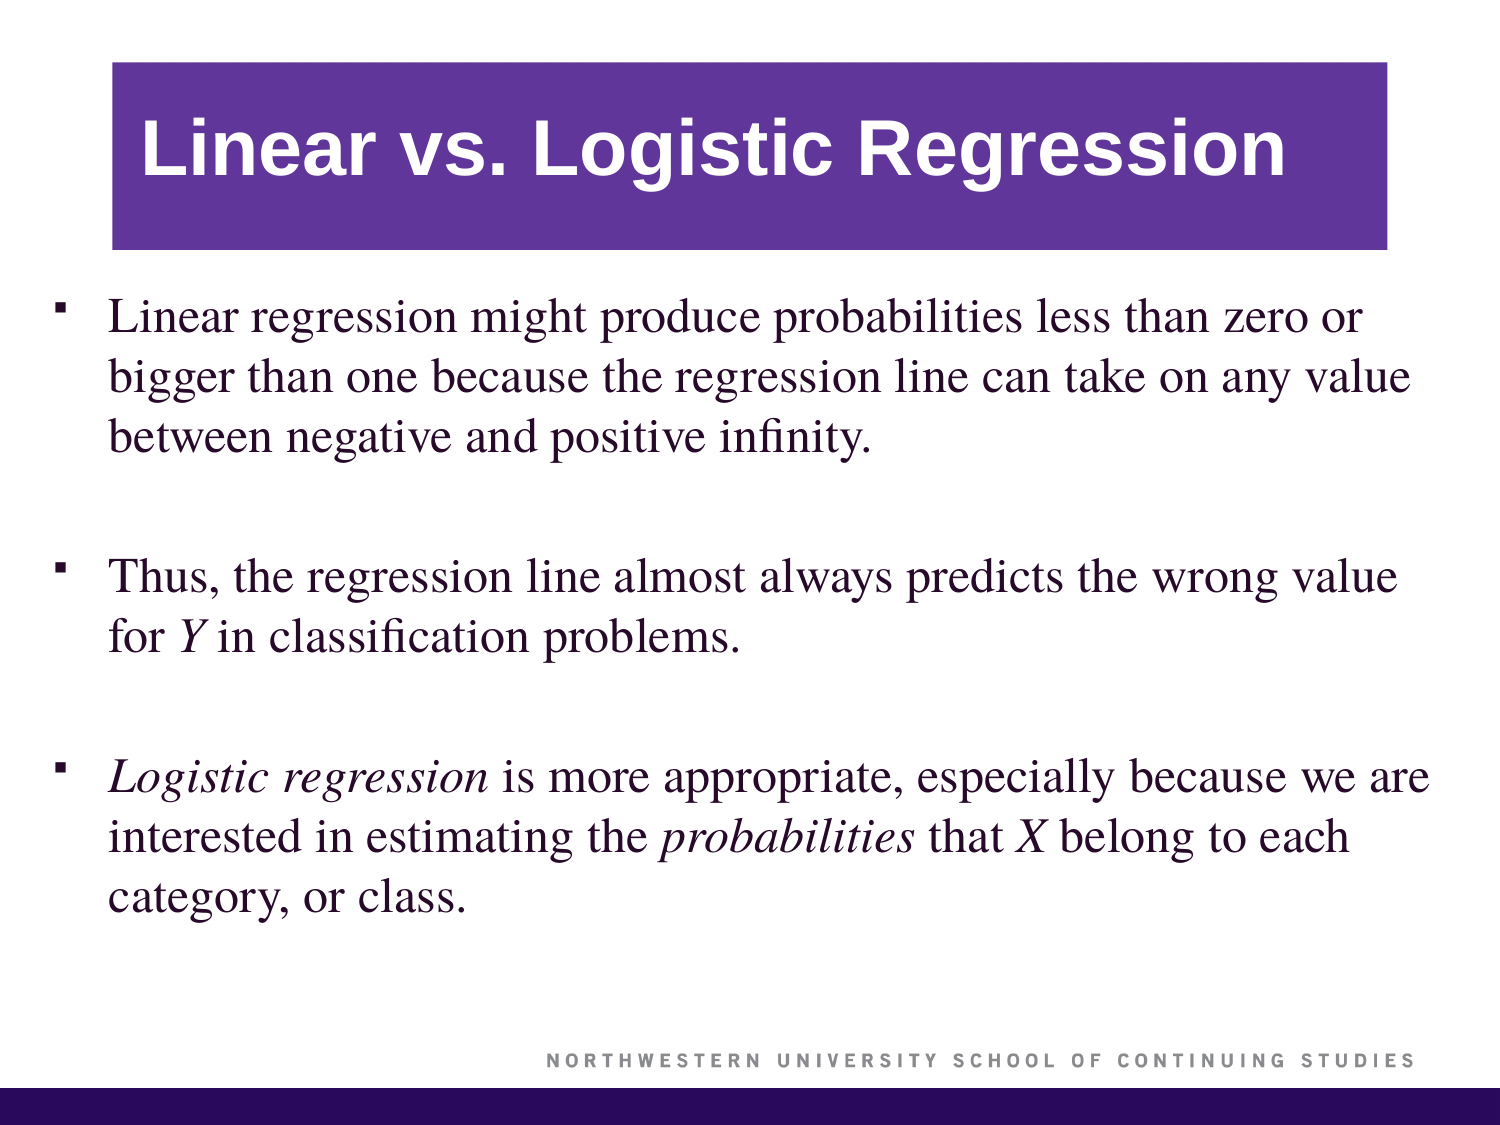

# Linear vs. Logistic Regression
Linear regression might produce probabilities less than zero or bigger than one because the regression line can take on any value between negative and positive infinity.

Thus, the regression line almost always predicts the wrong value for Y in classification problems.

Logistic regression is more appropriate, especially because we are interested in estimating the probabilities that X belong to each category, or class.